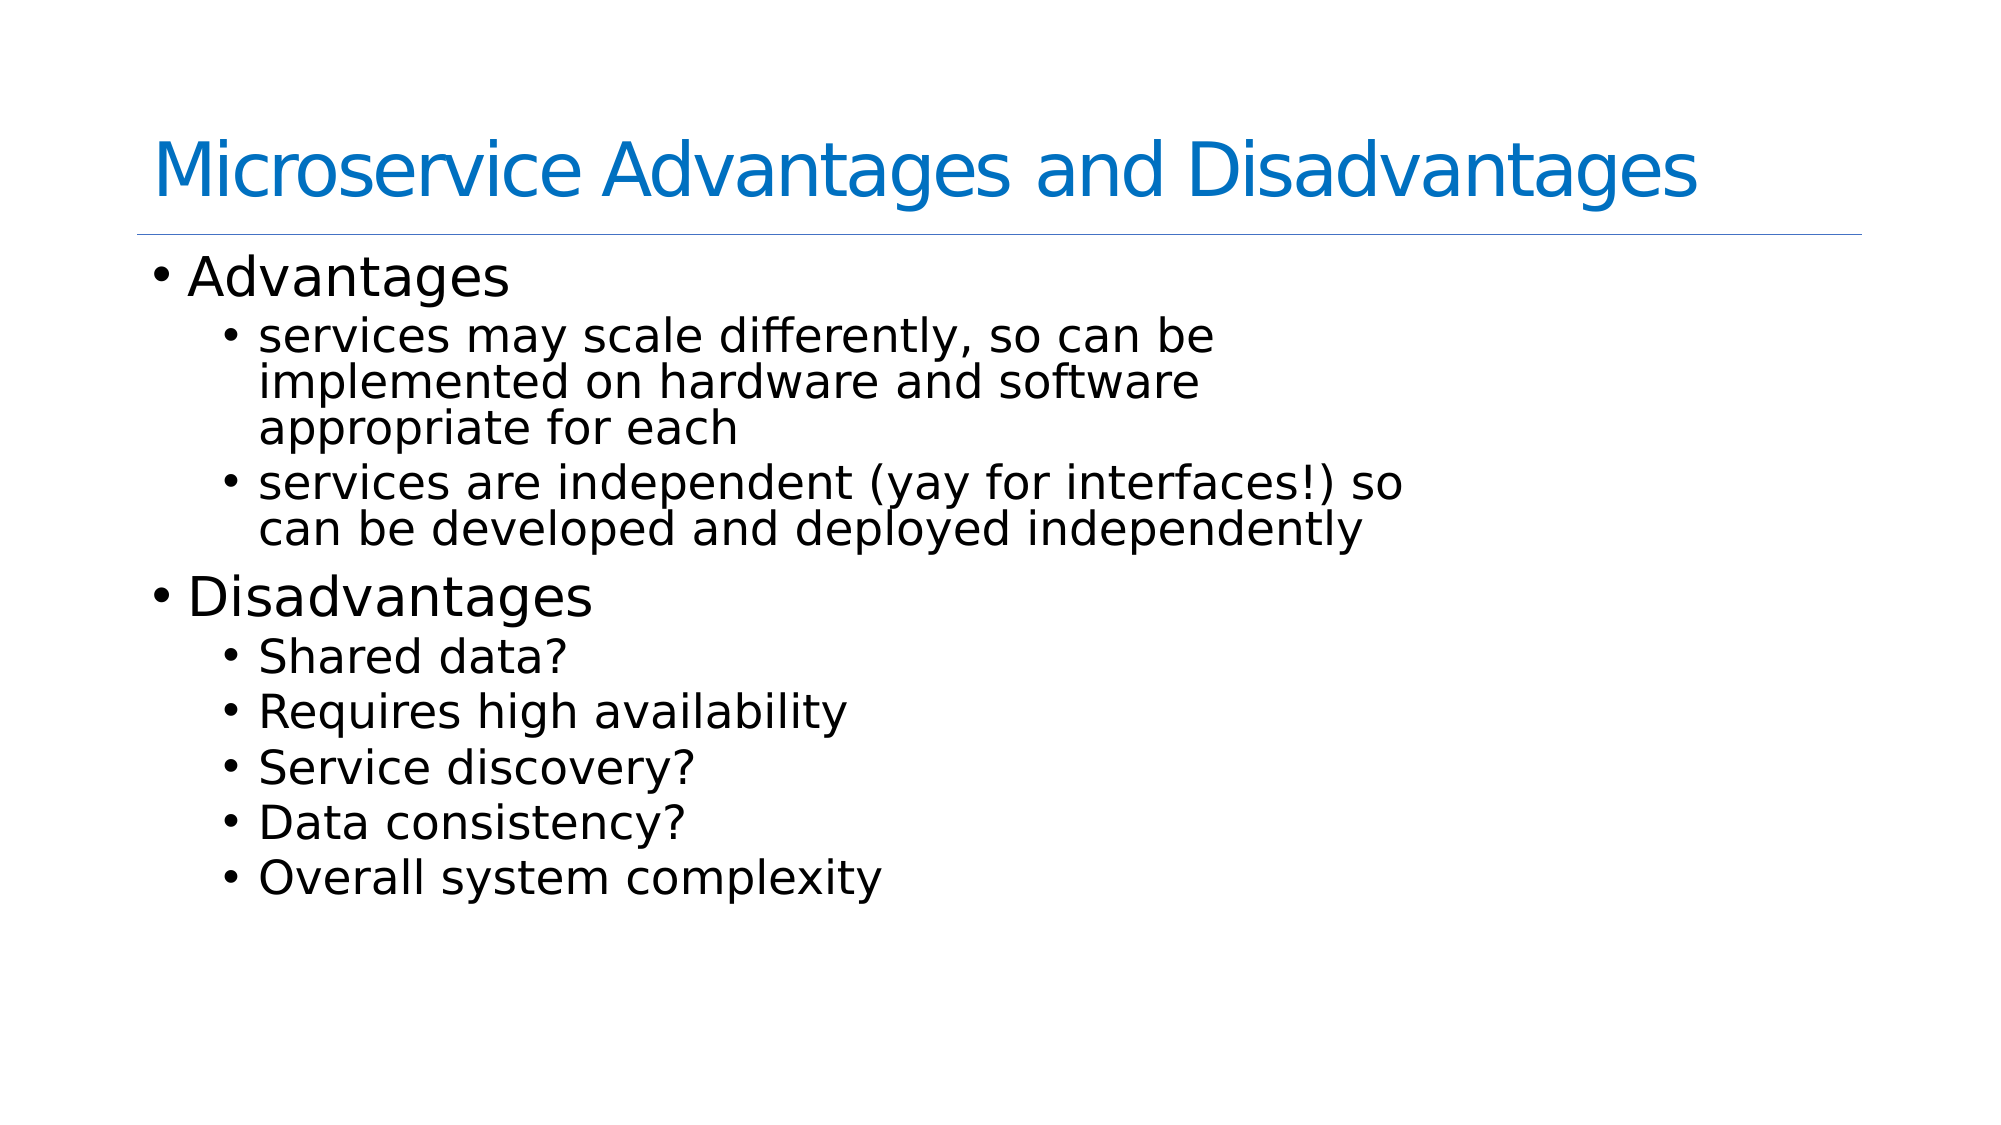

# Microservice Advantages and Disadvantages
Advantages
services may scale differently, so can be implemented on hardware and software appropriate for each
services are independent (yay for interfaces!) so can be developed and deployed independently
Disadvantages
Shared data?
Requires high availability
Service discovery?
Data consistency?
Overall system complexity